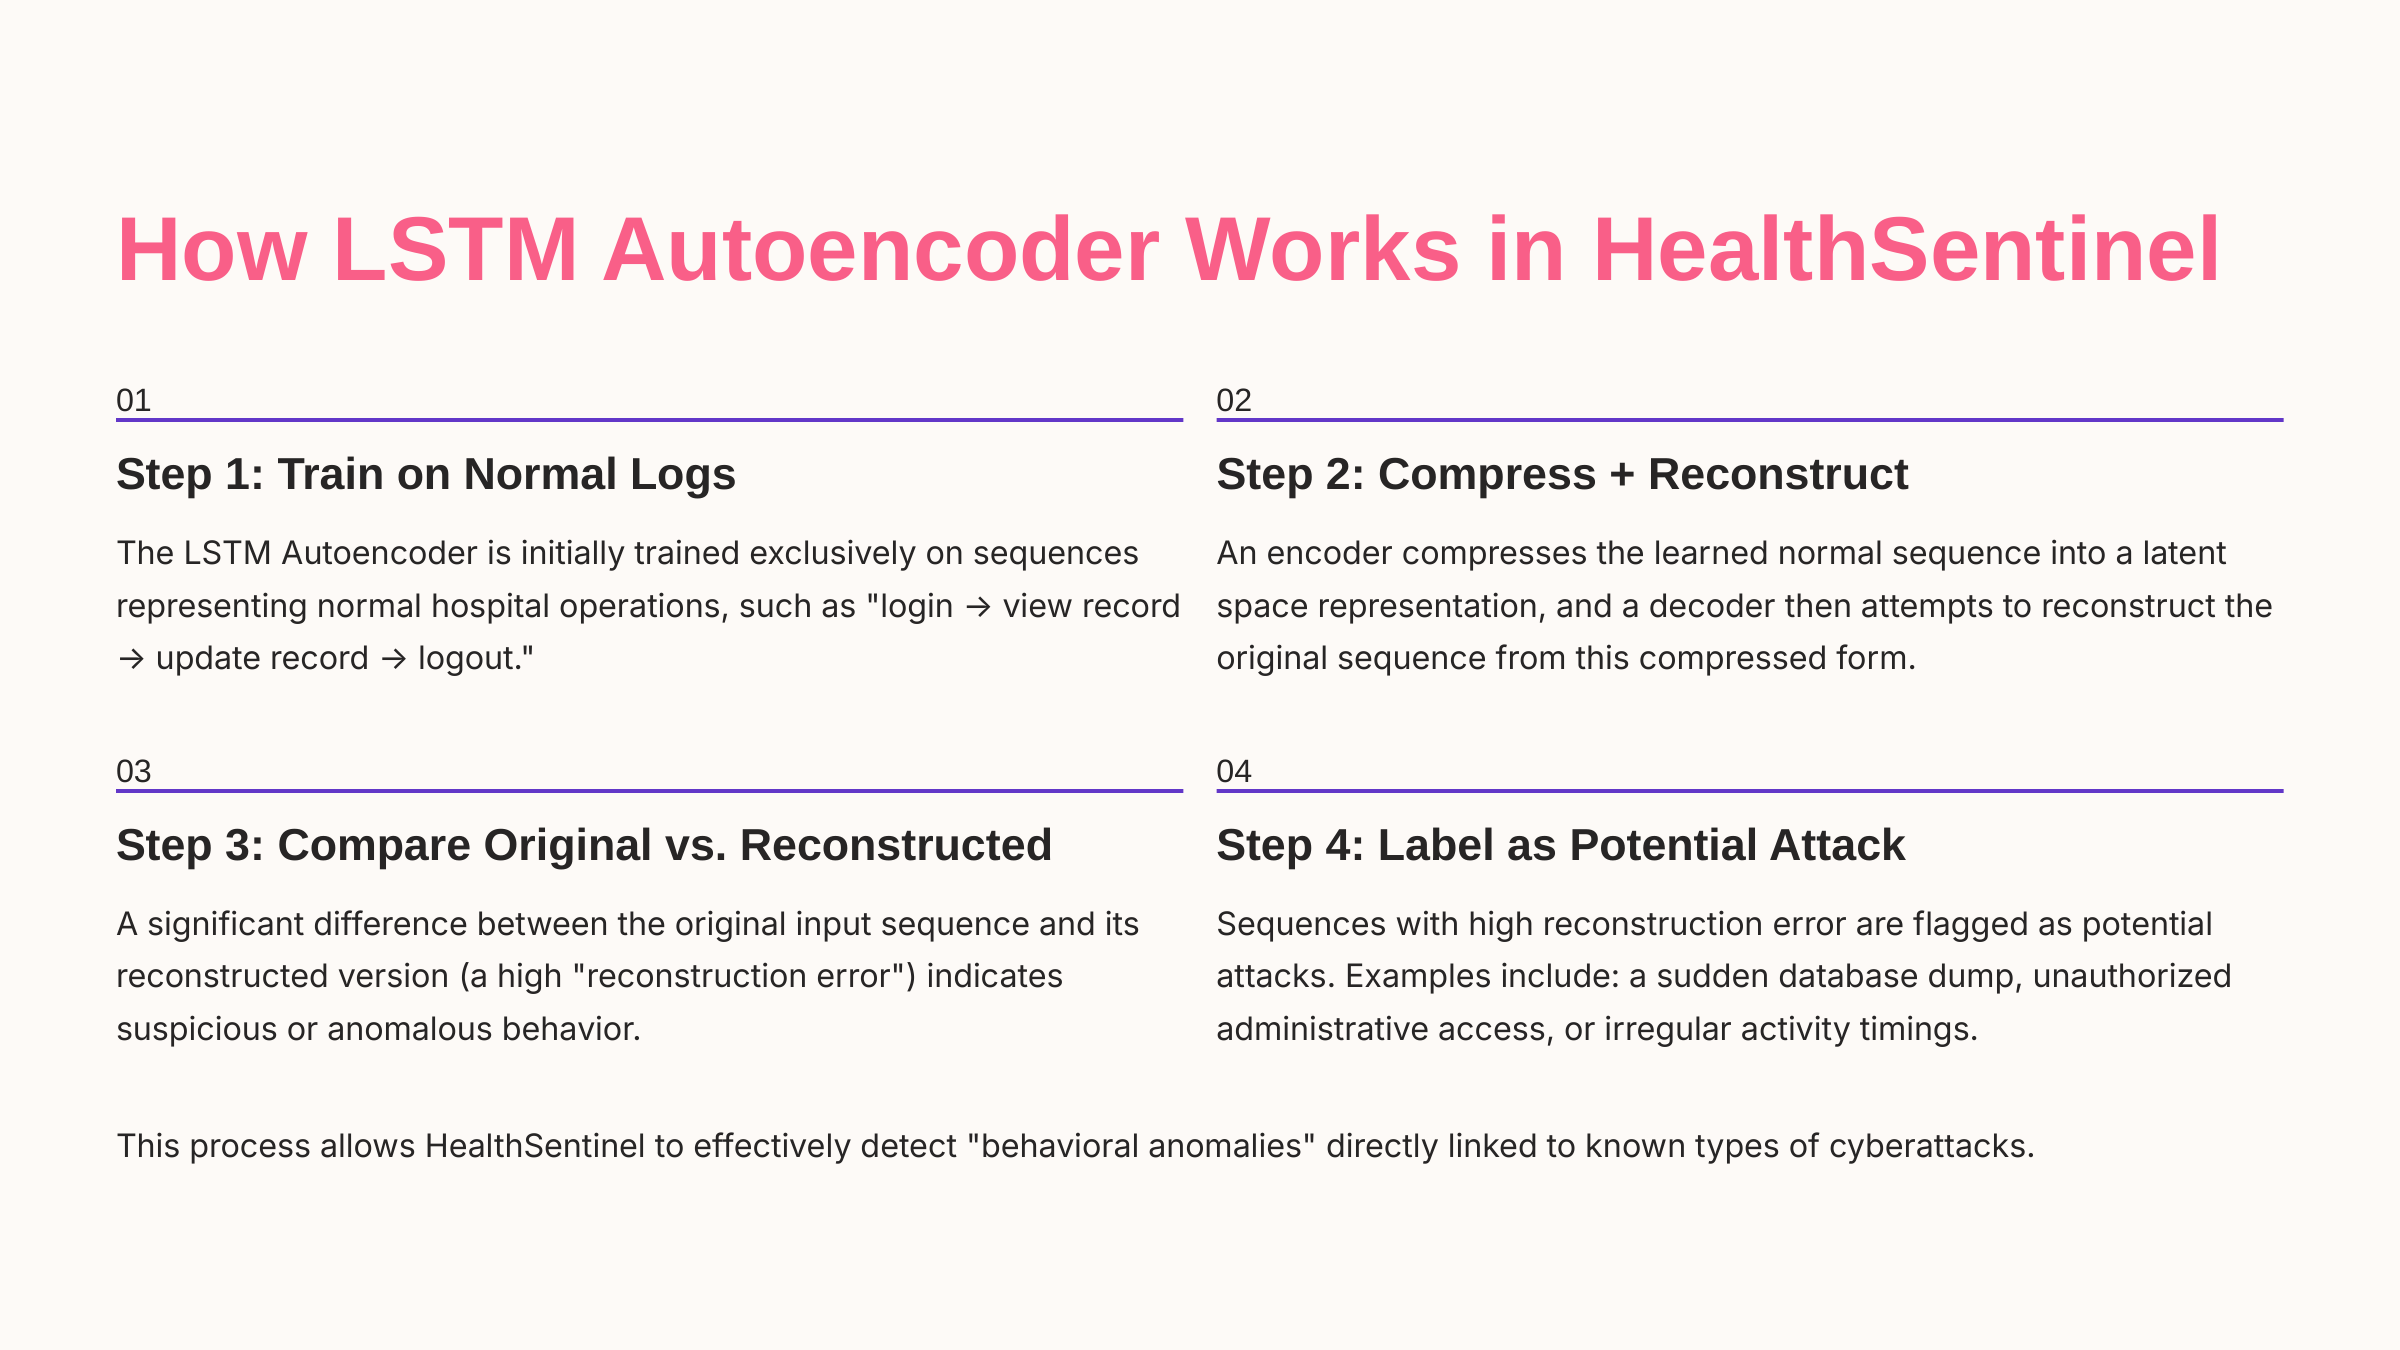

How LSTM Autoencoder Works in HealthSentinel
01
02

Step 1: Train on Normal Logs
Step 2: Compress + Reconstruct
The LSTM Autoencoder is initially trained exclusively on sequences representing normal hospital operations, such as "login → view record → update record → logout."
An encoder compresses the learned normal sequence into a latent space representation, and a decoder then attempts to reconstruct the original sequence from this compressed form.
03
04

Step 3: Compare Original vs. Reconstructed
Step 4: Label as Potential Attack
A significant difference between the original input sequence and its reconstructed version (a high "reconstruction error") indicates suspicious or anomalous behavior.
Sequences with high reconstruction error are flagged as potential attacks. Examples include: a sudden database dump, unauthorized administrative access, or irregular activity timings.
This process allows HealthSentinel to effectively detect "behavioral anomalies" directly linked to known types of cyberattacks.